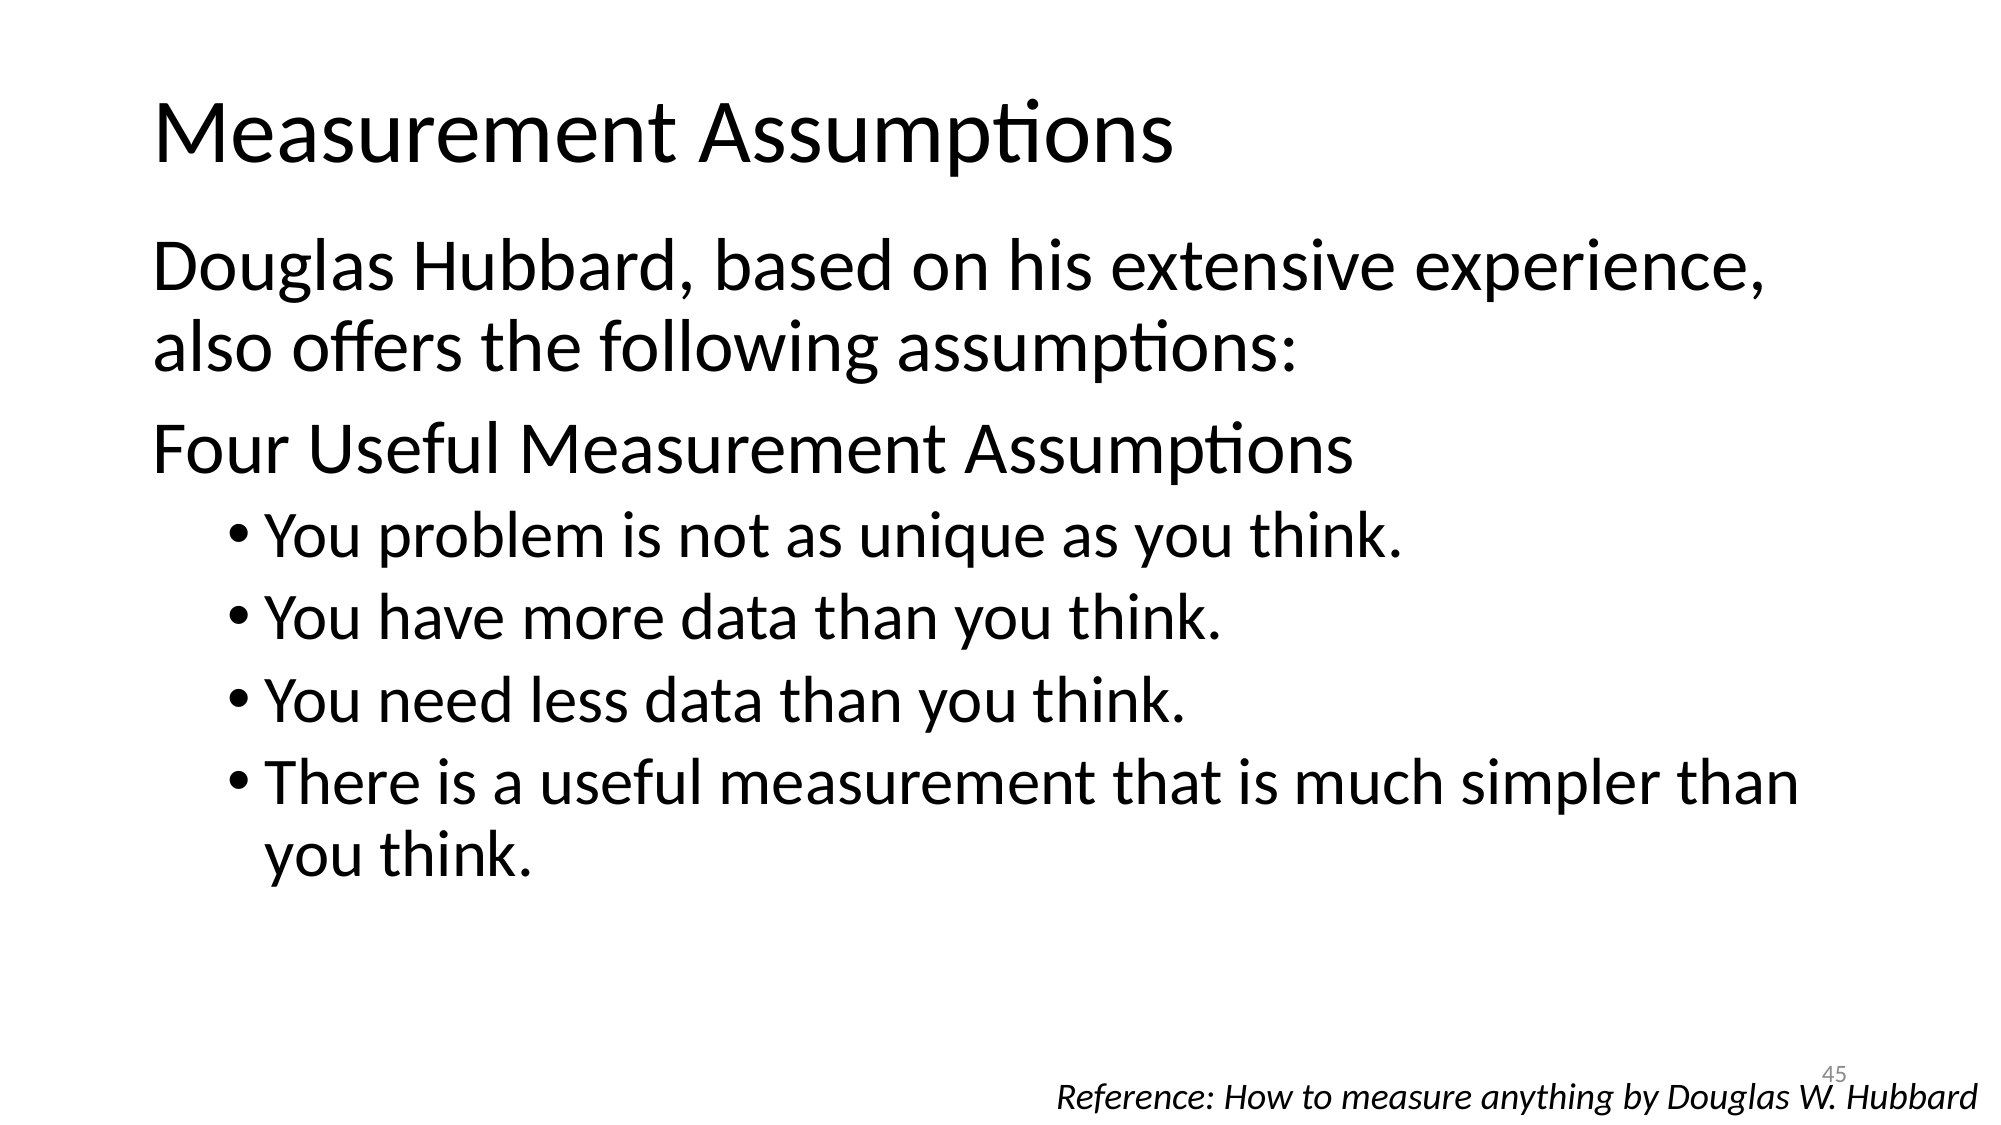

# Measurement Assumptions
Douglas Hubbard, based on his extensive experience, also offers the following assumptions:
Four Useful Measurement Assumptions
You problem is not as unique as you think.
You have more data than you think.
You need less data than you think.
There is a useful measurement that is much simpler than you think.

45
Reference: How to measure anything by Douglas W. Hubbard